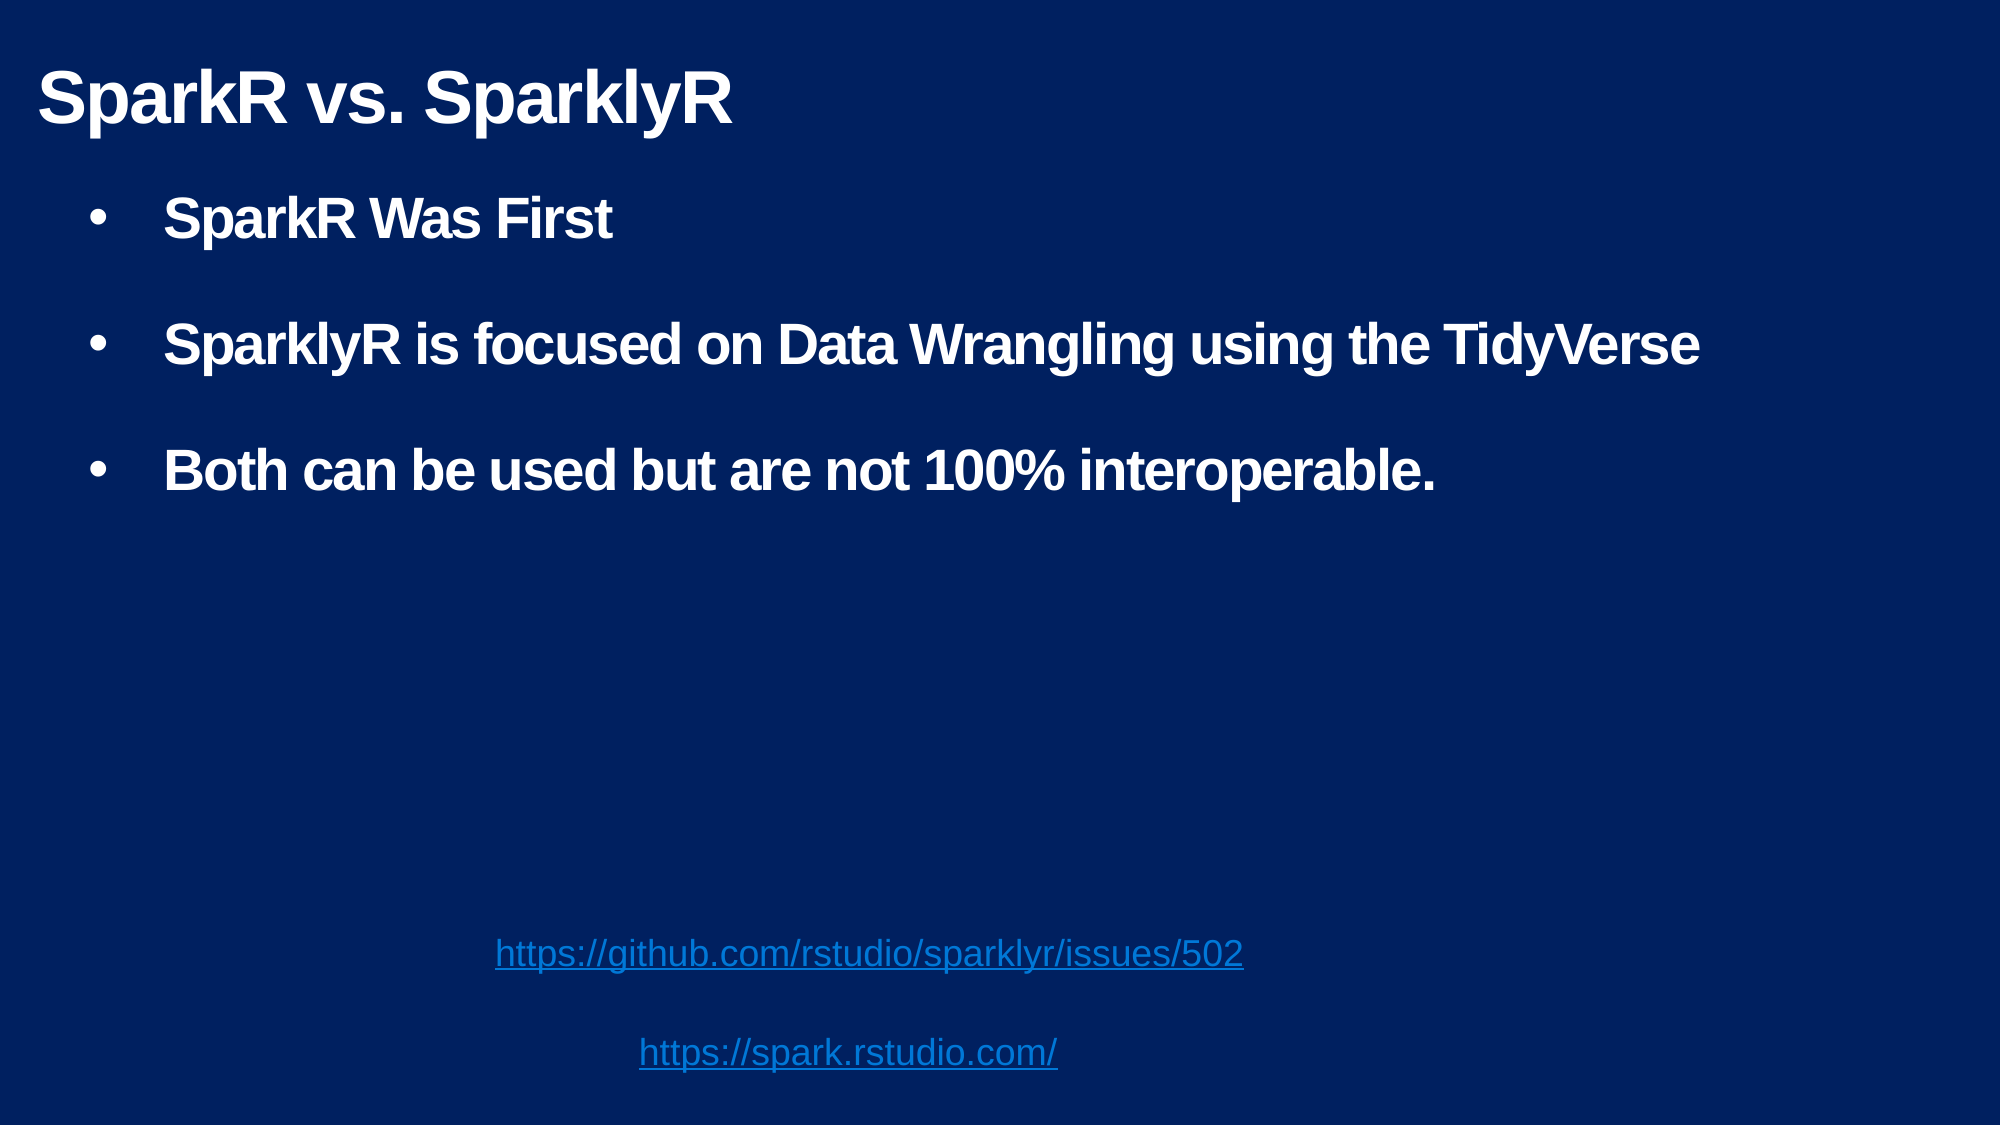

# SparkR vs. SparklyR
SparkR Was First

SparklyR is focused on Data Wrangling using the TidyVerse

Both can be used but are not 100% interoperable.

https://github.com/rstudio/sparklyr/issues/502
https://spark.rstudio.com/